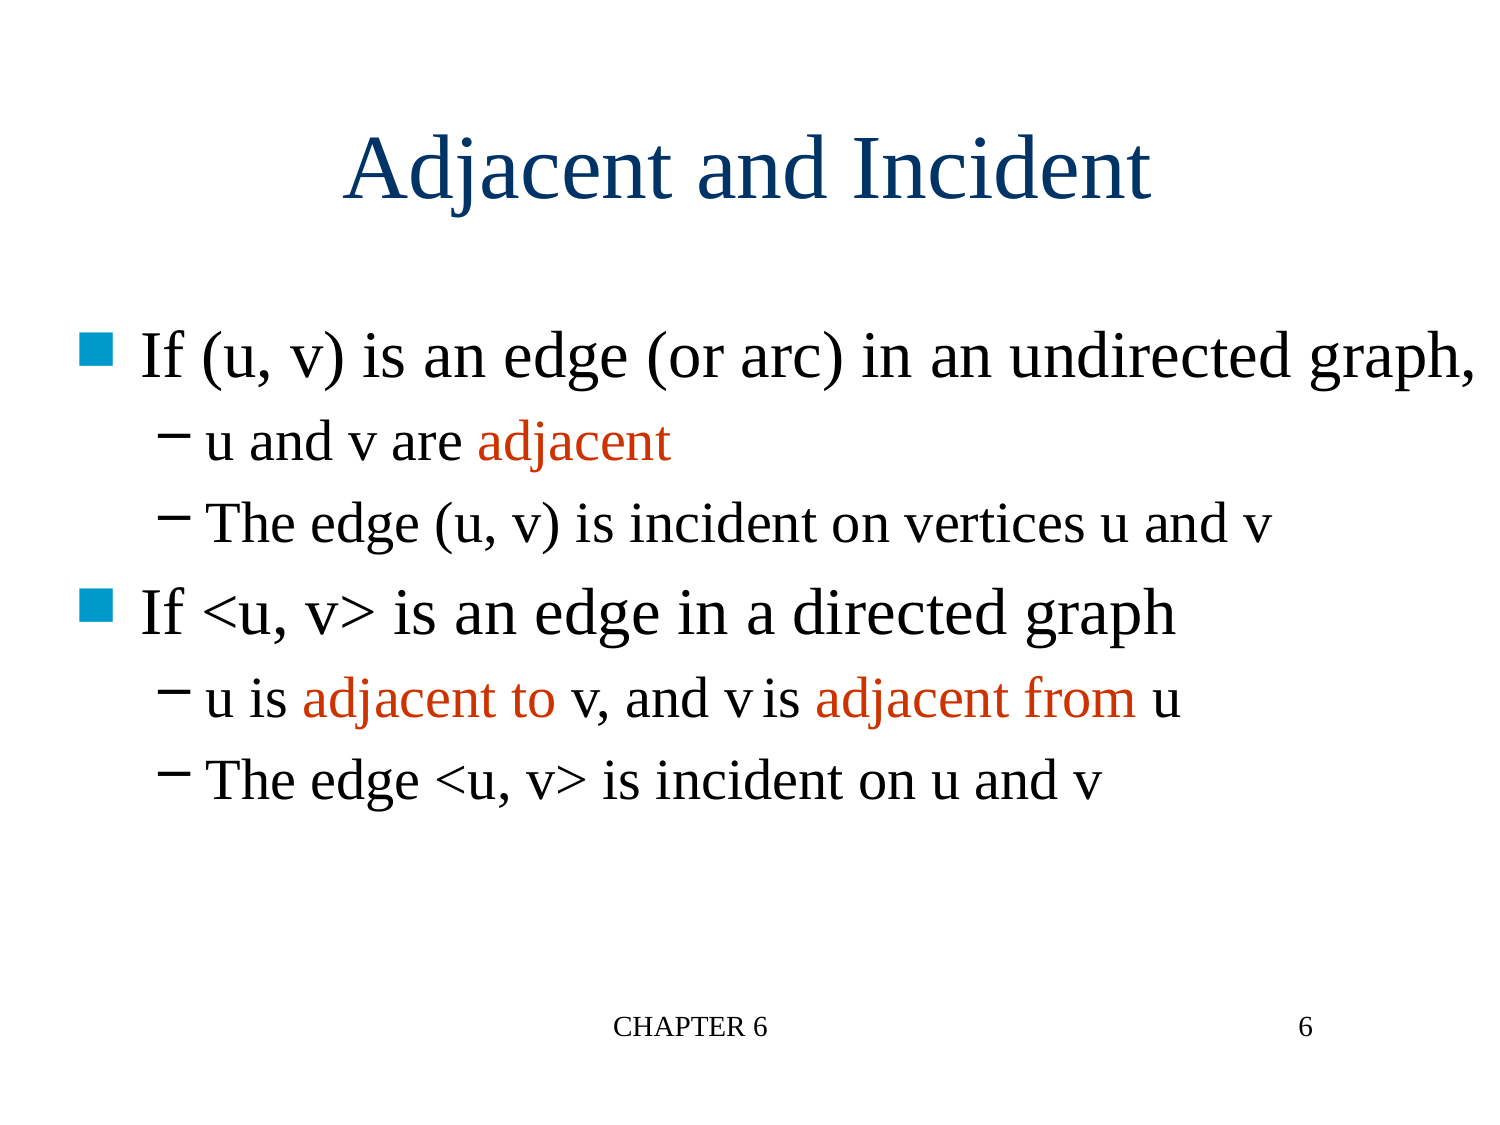

Adjacent and Incident
If (u, v) is an edge (or arc) in an undirected graph,
u and v are adjacent
The edge (u, v) is incident on vertices u and v
If <u, v> is an edge in a directed graph
u is adjacent to v, and v is adjacent from u
The edge <u, v> is incident on u and v
CHAPTER 6
6